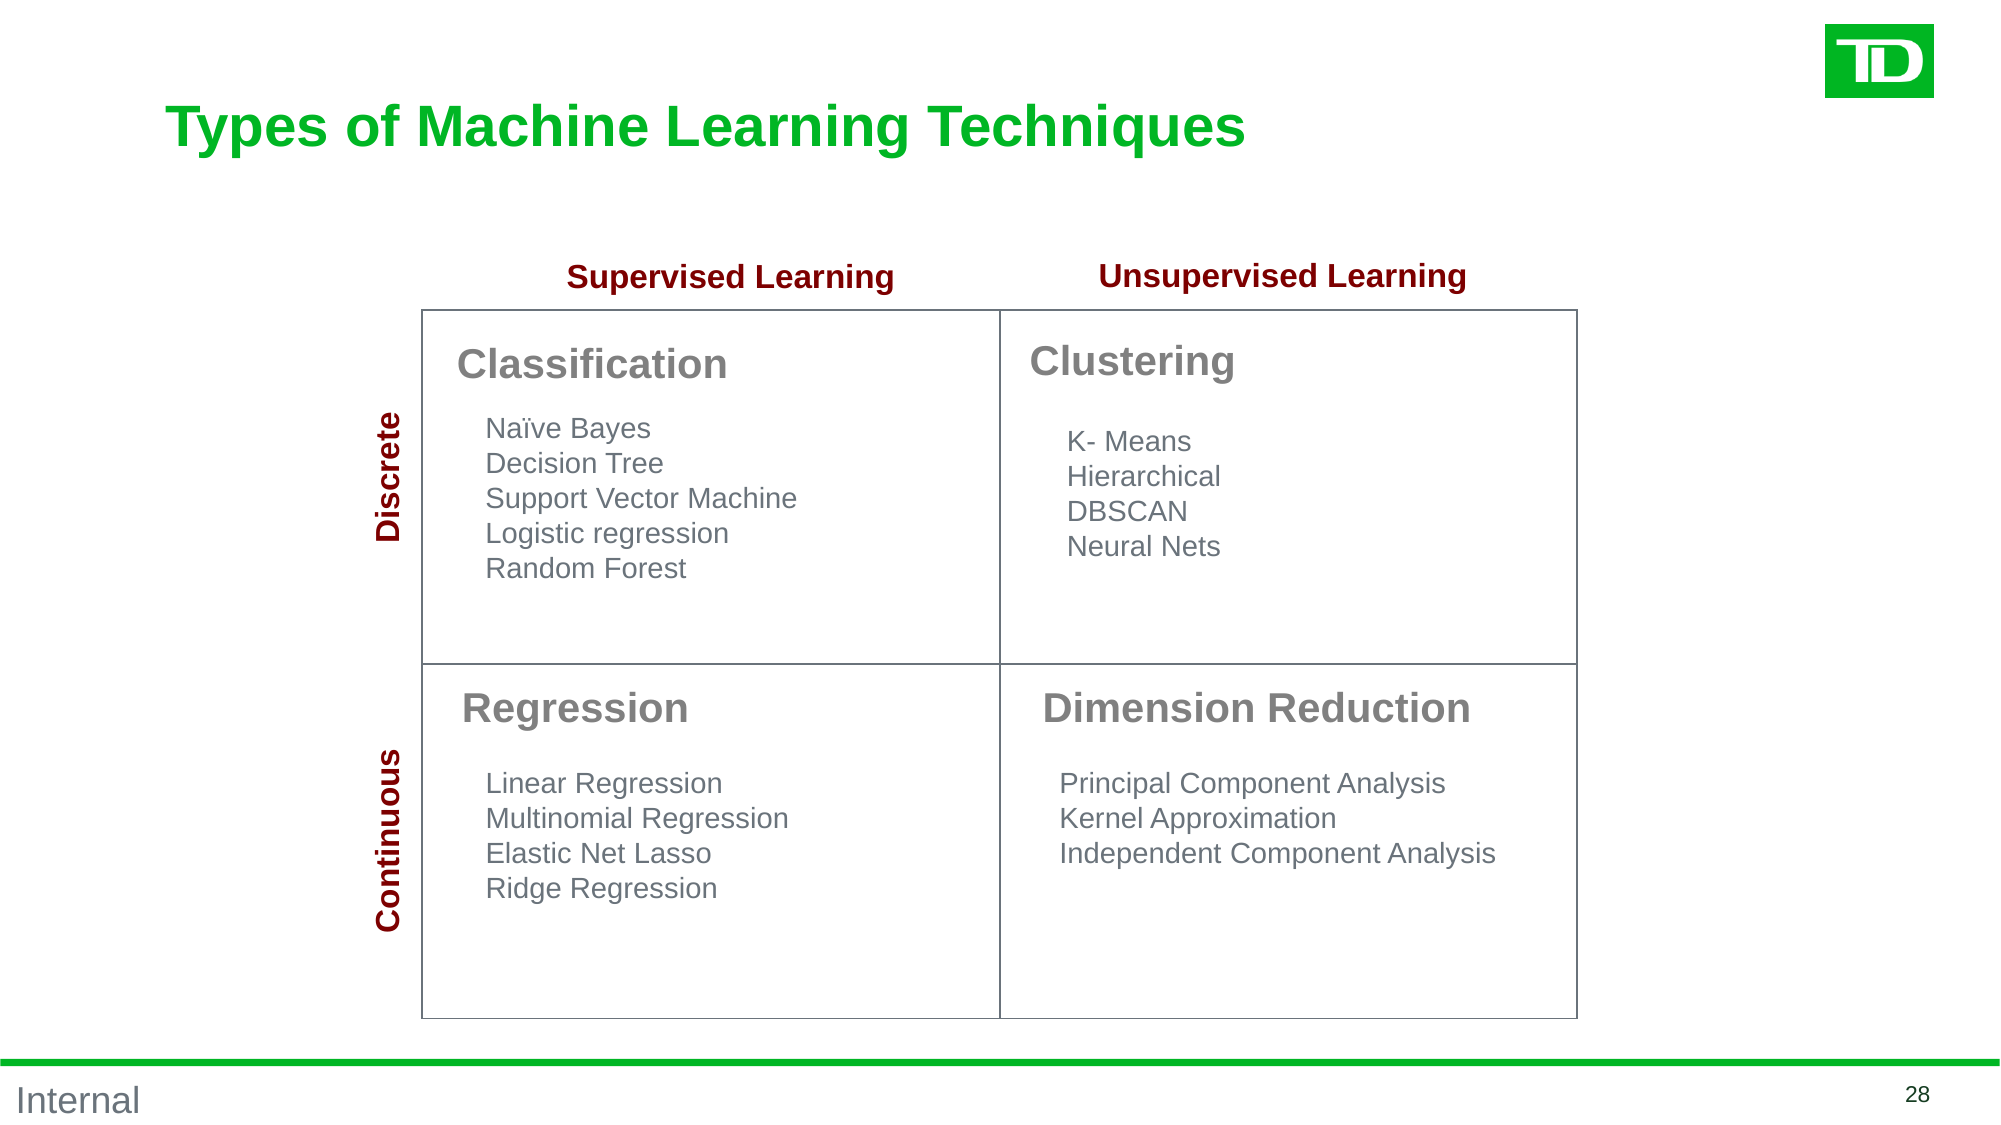

# Types of Machine Learning Techniques
Unsupervised Learning
Supervised Learning
|  |  |
| --- | --- |
|  |  |
Clustering
Classification
Naïve Bayes
Decision Tree
Support Vector Machine
Logistic regression
Random Forest

K- Means
Hierarchical
DBSCAN
Neural Nets
Discrete
Regression
Dimension Reduction
Linear Regression
Multinomial Regression
Elastic Net Lasso
Ridge Regression

Principal Component Analysis
Kernel Approximation
Independent Component Analysis

Continuous
28